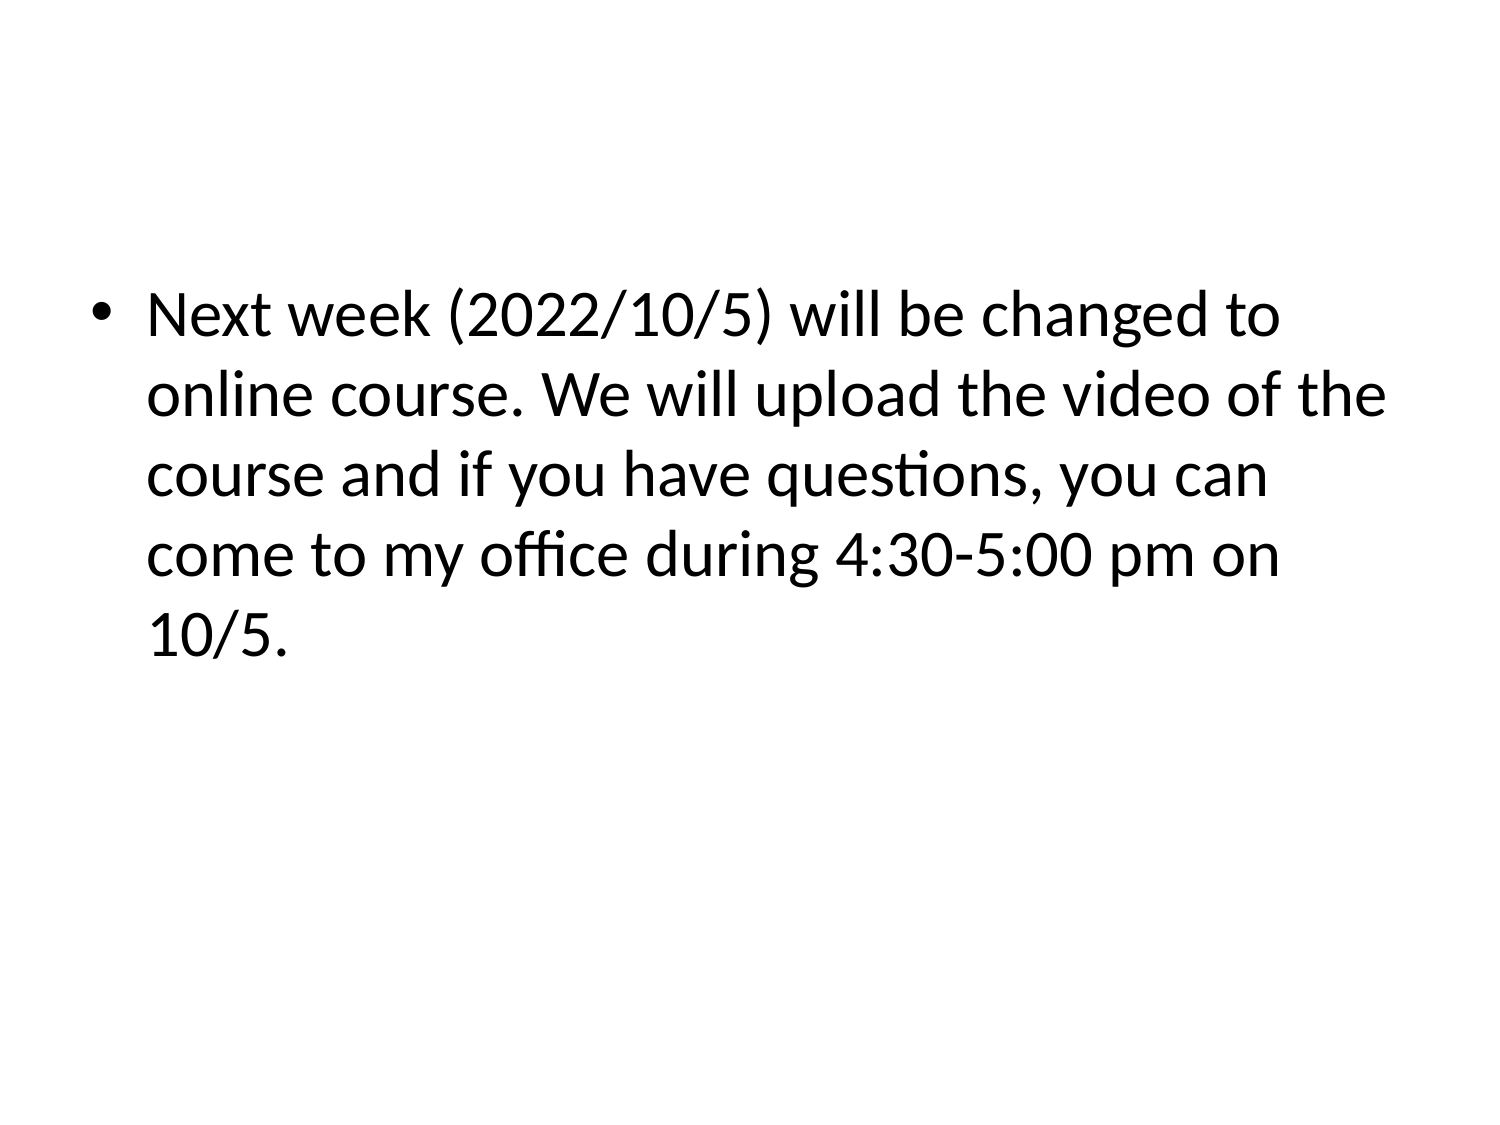

#
Next week (2022/10/5) will be changed to online course. We will upload the video of the course and if you have questions, you can come to my office during 4:30-5:00 pm on 10/5.